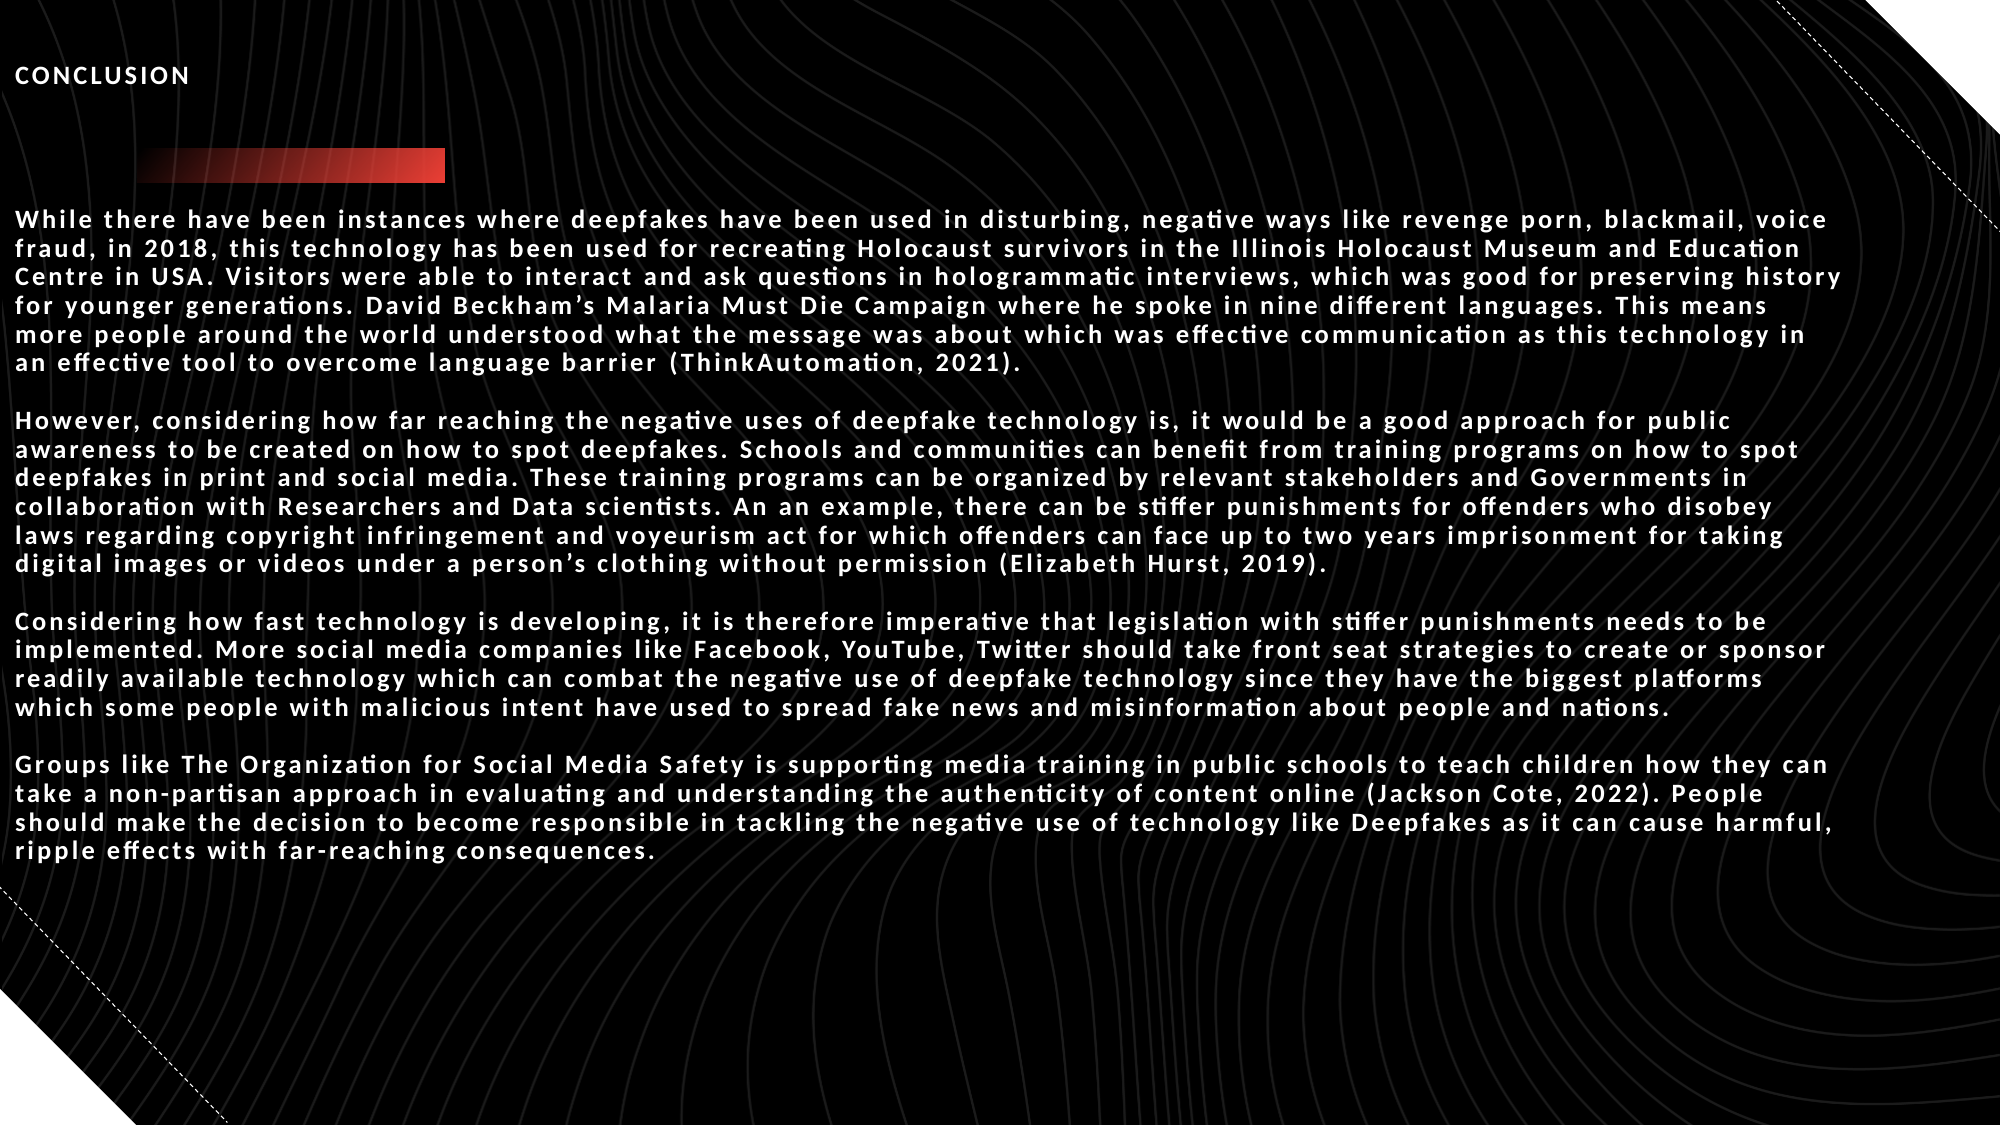

# CONCLUSION While there have been instances where deepfakes have been used in disturbing, negative ways like revenge porn, blackmail, voice fraud, in 2018, this technology has been used for recreating Holocaust survivors in the Illinois Holocaust Museum and Education Centre in USA. Visitors were able to interact and ask questions in hologrammatic interviews, which was good for preserving history for younger generations. David Beckham’s Malaria Must Die Campaign where he spoke in nine different languages. This means more people around the world understood what the message was about which was effective communication as this technology in an effective tool to overcome language barrier (ThinkAutomation, 2021). However, considering how far reaching the negative uses of deepfake technology is, it would be a good approach for public  awareness to be created on how to spot deepfakes. Schools and communities can benefit from training programs on how to spot deepfakes in print and social media. These training programs can be organized by relevant stakeholders and Governments in collaboration with Researchers and Data scientists. An an example, there can be stiffer punishments for offenders who disobey laws regarding copyright infringement and voyeurism act for which offenders can face up to two years imprisonment for taking digital images or videos under a person’s clothing without permission (Elizabeth Hurst, 2019). Considering how fast technology is developing, it is therefore imperative that legislation with stiffer punishments needs to be implemented. More social media companies like Facebook, YouTube, Twitter should take front seat strategies to create or sponsor readily available technology which can combat the negative use of deepfake technology since they have the biggest platforms which some people with malicious intent have used to spread fake news and misinformation about people and nations. Groups like The Organization for Social Media Safety is supporting media training in public schools to teach children how they can take a non-partisan approach in evaluating and understanding the authenticity of content online (Jackson Cote, 2022). People should make the decision to become responsible in tackling the negative use of technology like Deepfakes as it can cause harmful, ripple effects with far-reaching consequences.